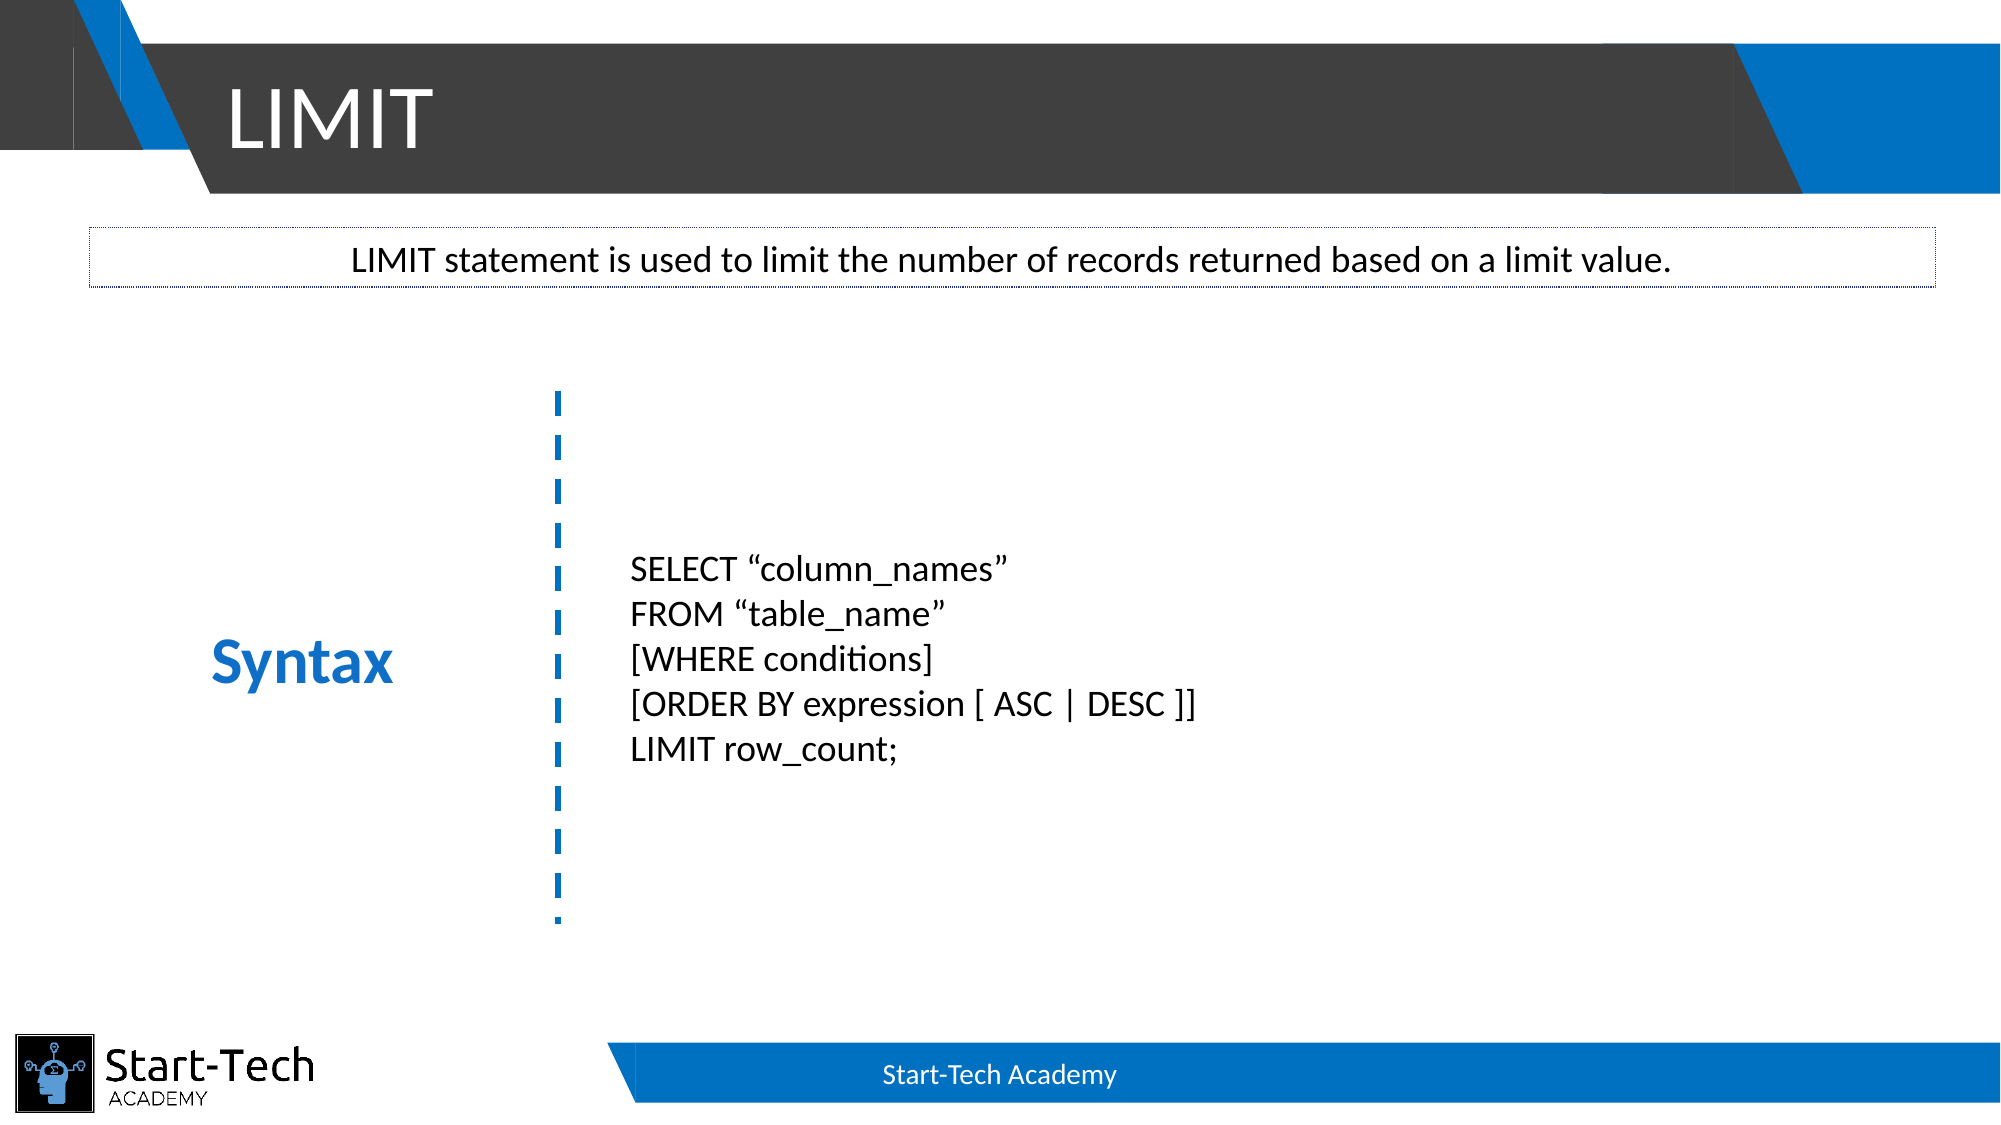

# LIMIT
LIMIT statement is used to limit the number of records returned based on a limit value.
SELECT “column_names”
FROM “table_name”
[WHERE conditions]
[ORDER BY expression [ ASC | DESC ]]
LIMIT row_count;
Syntax
Start-Tech Academy